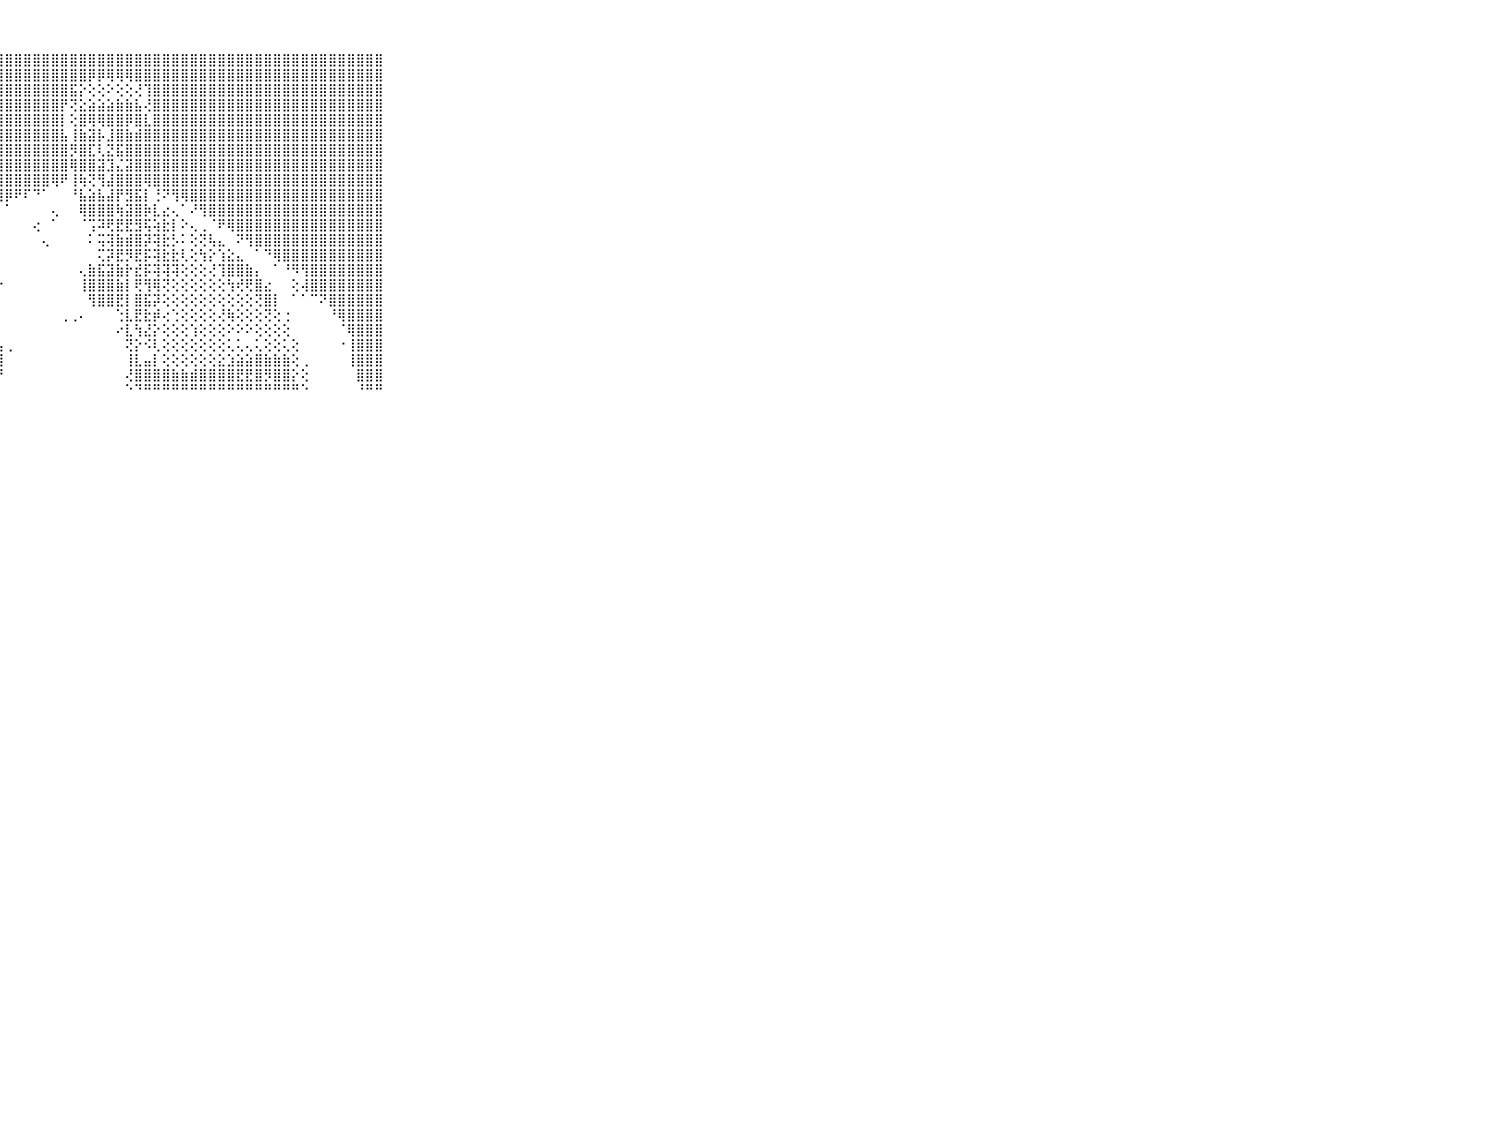

⠀⠀⠀⠀⠀⠀⠀⠀⠀⠀⠀⣿⣿⣿⣿⣿⣿⣿⣿⣿⣿⣿⣿⣿⣿⣿⣿⣿⣿⣿⣿⣿⣿⣿⣿⣿⣿⣿⣿⣿⣿⣿⣿⣿⣿⣿⣿⣿⣿⣿⣿⣿⣿⣿⣿⣿⣿⣿⣿⣿⣿⣿⣿⣿⣿⣿⣿⣿⣿⠀⠀⠀⠀⠀⠀⠀⠀⠀⠀⠀⠀
⠀⠀⠀⠀⠀⠀⠀⠀⠀⠀⠀⣿⣿⣿⣿⣿⣿⣿⣿⣿⣿⣿⣿⣿⣿⣿⣿⣿⣿⣿⣿⣿⣿⣿⣿⣿⣿⡿⡿⢿⢿⢿⣿⣿⣿⣿⣿⣿⣿⣿⣿⣿⣿⣿⣿⣿⣿⣿⣿⣿⣿⣿⣿⣿⣿⣿⣿⣿⣿⠀⠀⠀⠀⠀⠀⠀⠀⠀⠀⠀⠀
⠀⠀⠀⠀⠀⠀⠀⠀⠀⠀⠀⣿⣿⣿⣿⣿⣿⣿⣿⣿⣿⣿⣿⣿⣿⣿⣿⣿⣿⣿⣿⣿⣿⣿⣿⣯⡕⢕⢕⠕⢕⢕⢜⢹⣿⣿⣿⣿⣿⣿⣿⣿⣿⣿⣿⣿⣿⣿⣿⣿⣿⣿⣿⣿⣿⣿⣿⣿⣿⠀⠀⠀⠀⠀⠀⠀⠀⠀⠀⠀⠀
⠀⠀⠀⠀⠀⠀⠀⠀⠀⠀⠀⣿⣿⣿⣿⣿⣿⣿⣿⣿⣿⣿⣿⣿⣿⣿⣿⣿⣿⣿⣿⣿⣿⣿⡟⢝⣕⣵⣵⣵⣷⣷⣧⢜⣿⣿⣿⣿⣿⣿⣿⣿⣿⣿⣿⣿⣿⣿⣿⣿⣿⣿⣿⣿⣿⣿⣿⣿⣿⠀⠀⠀⠀⠀⠀⠀⠀⠀⠀⠀⠀
⠀⠀⠀⠀⠀⠀⠀⠀⠀⠀⠀⣿⣿⣿⣿⣿⣿⣿⣿⣿⣿⣿⣿⣿⣿⣿⣿⣿⣿⣿⣿⣿⣿⣿⡇⢕⣿⢿⢿⣿⣿⡿⣿⣇⣿⣿⣿⣿⣿⣿⣿⣿⣿⣿⣿⣿⣿⣿⣿⣿⣿⣿⣿⣿⣿⣿⣿⣿⣿⠀⠀⠀⠀⠀⠀⠀⠀⠀⠀⠀⠀
⠀⠀⠀⠀⠀⠀⠀⠀⠀⠀⠀⣿⣿⣿⣿⣿⣿⣿⣿⣿⣿⣿⣿⣿⣿⣿⣿⣿⣿⣿⣿⣿⣿⣿⣧⢸⣷⣽⡧⣸⣿⣷⣾⣿⣿⣿⣿⣿⣿⣿⣿⣿⣿⣿⣿⣿⣿⣿⣿⣿⣿⣿⣿⣿⣿⣿⣿⣿⣿⠀⠀⠀⠀⠀⠀⠀⠀⠀⠀⠀⠀
⠀⠀⠀⠀⠀⠀⠀⠀⠀⠀⠀⣿⣿⣿⣿⣿⣿⣿⣿⣿⣿⣿⣿⣿⣿⣿⣿⣿⣿⣿⣿⣿⣿⣿⣿⡻⣿⣏⢇⣝⣯⣿⣿⣿⣿⣿⣿⣿⣿⣿⣿⣿⣿⣿⣿⣿⣿⣿⣿⣿⣿⣿⣿⣿⣿⣿⣿⣿⣿⠀⠀⠀⠀⠀⠀⠀⠀⠀⠀⠀⠀
⠀⠀⠀⠀⠀⠀⠀⠀⠀⠀⠀⣿⣿⣿⣿⣿⣿⣿⣿⣿⣿⣿⣿⣿⣿⣿⣿⣿⣿⣿⣿⣿⣿⣿⣿⢿⣿⣿⣽⣹⣌⣽⣿⣿⣿⣿⣿⣿⣿⣿⣿⣿⣿⣿⣿⣿⣿⣿⣿⣿⣿⣿⣿⣿⣿⣿⣿⣿⣿⠀⠀⠀⠀⠀⠀⠀⠀⠀⠀⠀⠀
⠀⠀⠀⠀⠀⠀⠀⠀⠀⠀⠀⣿⣿⣿⣿⣿⣿⣿⣿⣿⣿⣿⣿⣿⣿⣿⣿⣿⣿⣿⣿⣿⣿⢿⠟⢸⢷⢝⢻⣼⣿⣿⣿⢿⣿⣿⣿⣿⣿⣿⣿⣿⣿⣿⣿⣿⣿⣿⣿⣿⣿⣿⣿⣿⣿⣿⣿⣿⣿⠀⠀⠀⠀⠀⠀⠀⠀⠀⠀⠀⠀
⠀⠀⠀⠀⠀⠀⠀⠀⠀⠀⠀⣿⣿⣿⣿⣿⣿⣿⣿⣿⣿⣿⣿⣿⣿⣿⣿⣿⡿⠟⠏⠙⠁⠀⠀⠘⣧⣵⣧⣼⡟⣻⣯⡇⢘⠝⢻⢿⣿⣿⣿⣿⣿⣿⣿⣿⣿⣿⣿⣿⣿⣿⣿⣿⣿⣿⣿⣿⣿⠀⠀⠀⠀⠀⠀⠀⠀⠀⠀⠀⠀
⠀⠀⠀⠀⠀⠀⠀⠀⠀⠀⠀⣿⣿⣿⣿⣿⣿⣿⣿⣿⣿⣿⣿⣿⣿⡿⠝⠁⠁⠀⠀⠀⠀⢄⠀⠀⢿⣿⣿⣿⢷⣽⣿⡷⣇⣔⢄⠁⠜⢻⣿⣿⣿⣿⣿⣿⣿⣿⣿⣿⣿⣿⣿⣿⣿⣿⣿⣿⣿⠀⠀⠀⠀⠀⠀⠀⠀⠀⠀⠀⠀
⠀⠀⠀⠀⠀⠀⠀⠀⠀⠀⠀⣿⣿⣿⣿⣿⣿⣿⣿⣿⣿⣿⣿⣿⣿⢕⠀⠀⠀⠀⠀⢔⠀⠁⠀⠀⠈⢩⠽⢟⣟⣟⣻⢯⢵⣗⡇⠕⢄⢀⠈⠟⢿⣿⣿⣿⣿⣿⣿⣿⣿⣿⣿⣿⣿⣿⣿⣿⣿⠀⠀⠀⠀⠀⠀⠀⠀⠀⠀⠀⠀
⠀⠀⠀⠀⠀⠀⠀⠀⠀⠀⠀⣿⣿⣿⣿⣿⣿⣿⣿⣿⣿⣿⣿⣿⣿⠁⠀⠀⠀⠀⠀⠀⢄⠀⠀⠀⠀⠅⢭⢽⣷⣾⣿⡽⢽⣗⡣⠅⢕⢝⢧⣄⠀⠝⢻⣿⣿⣿⣿⣿⣿⣿⣿⣿⣿⣿⣿⣿⣿⠀⠀⠀⠀⠀⠀⠀⠀⠀⠀⠀⠀
⠀⠀⠀⠀⠀⠀⠀⠀⠀⠀⠀⣿⣿⣿⣿⣿⣿⣿⣿⣿⣿⣿⣿⣿⢟⠐⠀⠀⠀⠀⠀⠀⠀⠀⠀⠀⠀⠀⢍⡽⣟⡻⣟⡯⢽⣗⣗⢇⢕⢳⡕⢱⣕⣄⠀⠁⠙⢿⣿⣿⣿⣿⣿⣿⣿⣿⣿⣿⣿⠀⠀⠀⠀⠀⠀⠀⠀⠀⠀⠀⠀
⠀⠀⠀⠀⠀⠀⠀⠀⠀⠀⠀⣿⣿⣿⣿⣿⣿⣿⣿⣿⣿⣿⣿⡿⢷⠆⠀⠀⠀⠀⠀⠀⠀⠀⠀⠀⢄⣷⣯⣽⣷⡗⣞⡯⢽⢽⢽⢕⢕⢕⢜⢹⣿⣿⣷⡄⠀⠁⠘⠻⢻⣿⣿⣿⣿⣿⣿⣿⣿⠀⠀⠀⠀⠀⠀⠀⠀⠀⠀⠀⠀
⠀⠀⠀⠀⠀⠀⠀⠀⠀⠀⠀⣿⣿⣿⣿⣿⣿⣿⣿⣿⣿⣿⡟⠑⠀⠀⠀⠐⠀⠀⠀⠀⠀⠀⠀⠀⢸⣿⣿⣿⣷⡇⢟⢻⢿⢝⢕⢕⢕⢕⢕⢕⢳⢞⢟⣿⣔⠀⠀⢕⢼⣿⣿⣿⣿⣿⣿⣿⣿⠀⠀⠀⠀⠀⠀⠀⠀⠀⠀⠀⠀
⠀⠀⠀⠀⠀⠀⠀⠀⠀⠀⠀⣿⣿⣿⣿⣿⣿⣿⣿⣿⣿⣿⠕⠀⠀⠀⠀⠀⠀⠀⠀⠀⠀⠀⠀⠀⠀⢻⣿⣿⣟⡇⣿⣯⡽⢕⢕⢕⢕⢕⢕⢕⢕⢕⢕⢝⣿⡇⠀⠁⠁⠉⠝⣿⣿⣿⣿⣿⣿⠀⠀⠀⠀⠀⠀⠀⠀⠀⠀⠀⠀
⠀⠀⠀⠀⠀⠀⠀⠀⠀⠀⠀⣿⣿⣿⣿⣿⣿⣿⣿⣿⣿⣿⠀⠀⠀⠀⠀⠀⠀⠀⠀⠀⠀⠀⢀⢀⠄⠀⠀⠀⢑⣇⣟⣗⡾⢔⢑⢕⢕⢕⢕⢜⢷⢕⢕⢕⢝⢕⢐⠀⠀⠀⠀⠘⢿⣿⣿⣿⣿⠀⠀⠀⠀⠀⠀⠀⠀⠀⠀⠀⠀
⠀⠀⠀⠀⠀⠀⠀⠀⠀⠀⠀⣿⣿⣿⣿⣿⣿⣿⣿⣿⣿⣿⡅⠀⠀⠀⠀⠀⠀⠀⠀⠀⠀⠀⠀⠀⠀⠀⠀⠀⠔⣇⢳⣜⡕⢕⢕⢕⢱⢕⢕⢕⠕⠕⠕⢕⢕⢕⢕⠀⠀⠀⠀⠀⠈⢿⣿⣿⣿⠀⠀⠀⠀⠀⠀⠀⠀⠀⠀⠀⠀
⠀⠀⠀⠀⠀⠀⠀⠀⠀⠀⠀⣿⣿⣿⣿⣿⣿⣿⣿⣿⣿⣿⣷⣄⣄⣄⣄⣤⢀⠀⠀⠀⠀⠀⠀⠀⠀⠀⠀⠀⠀⢝⡕⠪⢇⢕⢕⢕⢕⢕⢕⢕⢅⢅⢄⢅⢕⢕⢅⢕⠀⠀⠀⠀⠐⢸⣿⣿⣿⠀⠀⠀⠀⠀⠀⠀⠀⠀⠀⠀⠀
⠀⠀⠀⠀⠀⠀⠀⠀⠀⠀⠀⣿⣿⣿⣿⣿⣿⣿⣿⣿⣿⣿⣿⣿⣿⣿⣿⣿⠀⠀⠀⠀⠀⠀⠀⠀⠀⠀⠀⠀⠀⢸⣇⣤⡇⢕⢕⢕⢕⢕⢕⣕⣱⣵⣵⣿⣷⣷⣷⢕⢀⠀⠀⠀⠀⢸⣿⣿⣿⠀⠀⠀⠀⠀⠀⠀⠀⠀⠀⠀⠀
⠀⠀⠀⠀⠀⠀⠀⠀⠀⠀⠀⣿⣿⣿⣿⣿⣿⣿⣿⣿⣿⣿⣿⣿⣿⣿⣿⡟⠀⠀⠀⠀⠀⠀⠀⠀⠀⠀⠀⠀⠀⢜⣿⣿⣿⣿⣷⣷⣾⣿⣿⣿⣿⣟⣟⣿⡻⣿⣿⡕⢕⠀⠀⠀⠀⠀⣿⣿⣿⠀⠀⠀⠀⠀⠀⠀⠀⠀⠀⠀⠀
⠀⠀⠀⠀⠀⠀⠀⠀⠀⠀⠀⠛⠛⠛⠛⠛⠛⠛⠛⠛⠛⠛⠛⠛⠛⠛⠛⠃⠀⠀⠀⠀⠀⠀⠀⠀⠀⠀⠀⠀⠀⠑⠙⠛⠛⠛⠛⠛⠛⠛⠛⠛⠛⠛⠛⠛⠛⠛⠛⠛⠑⠀⠀⠀⠀⠀⠘⠛⠛⠀⠀⠀⠀⠀⠀⠀⠀⠀⠀⠀⠀